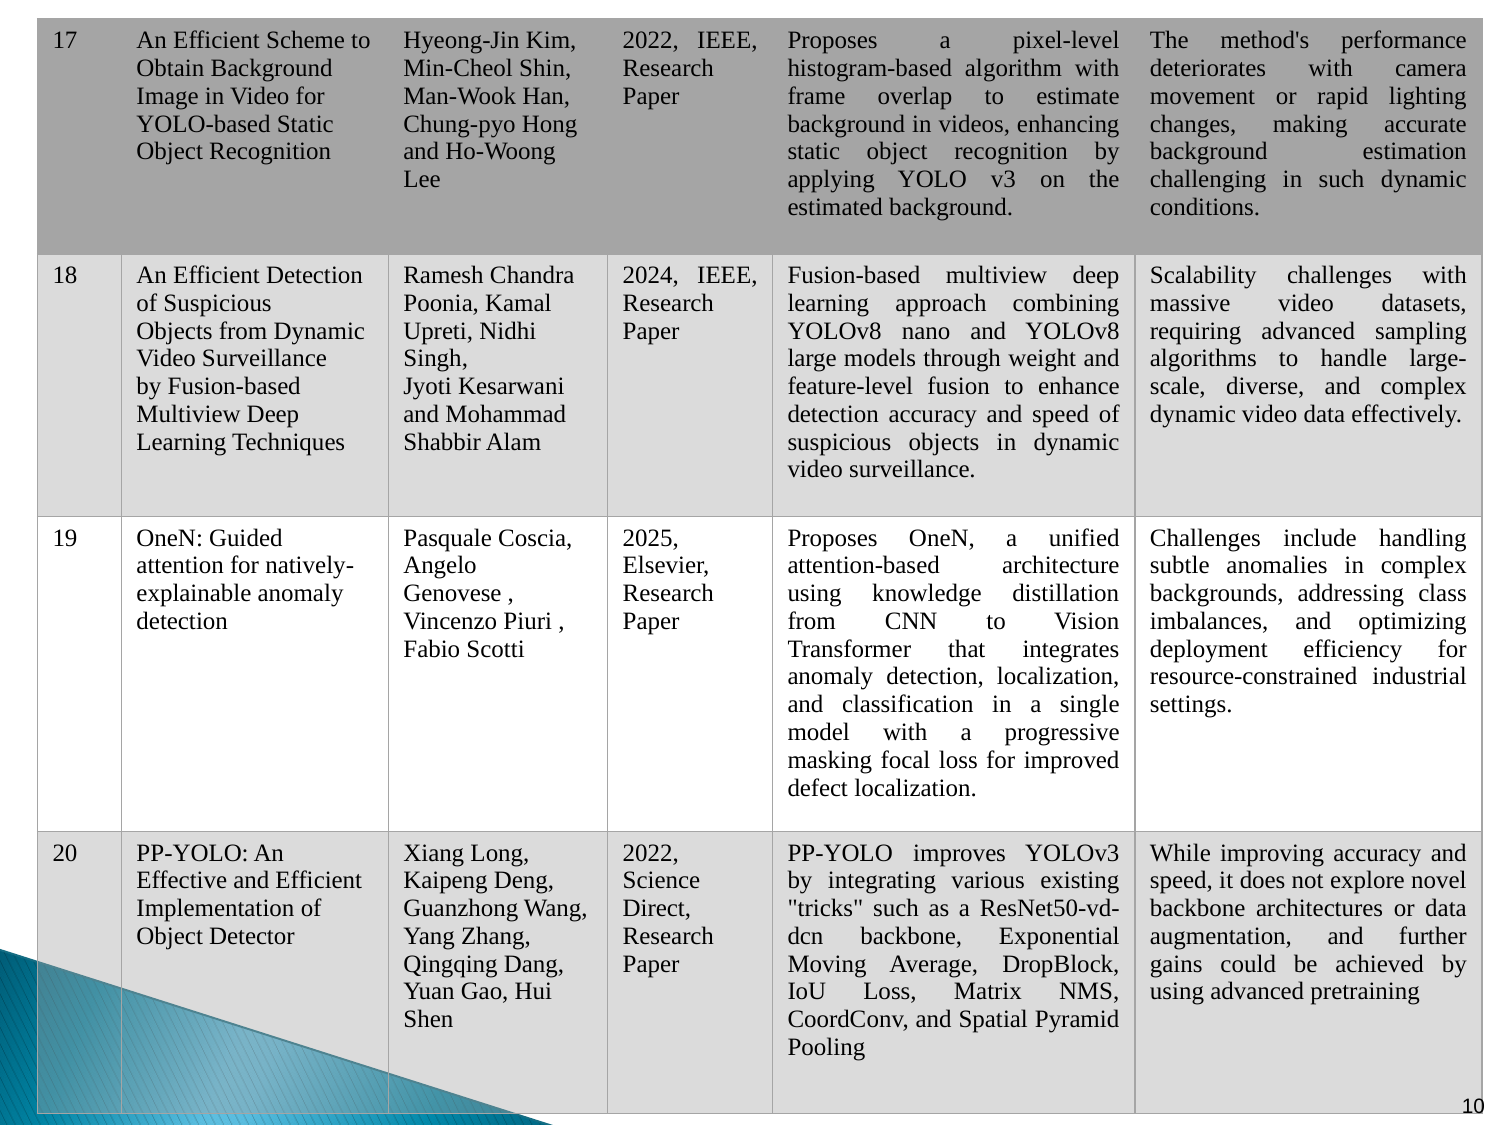

| 17 | An Efficient Scheme to Obtain Background Image in Video for YOLO-based Static Object Recognition | Hyeong-Jin Kim, Min-Cheol Shin, Man-Wook Han, Chung-pyo Hong and Ho-Woong Lee | 2022, IEEE, Research Paper | Proposes a pixel-level histogram-based algorithm with frame overlap to estimate background in videos, enhancing static object recognition by applying YOLO v3 on the estimated background. | The method's performance deteriorates with camera movement or rapid lighting changes, making accurate background estimation challenging in such dynamic conditions. |
| --- | --- | --- | --- | --- | --- |
| 18 | An Efficient Detection of Suspicious Objects from Dynamic Video Surveillance by Fusion-based Multiview Deep Learning Techniques | Ramesh Chandra Poonia, Kamal Upreti, Nidhi Singh, Jyoti Kesarwani and Mohammad Shabbir Alam | 2024, IEEE, Research Paper | Fusion-based multiview deep learning approach combining YOLOv8 nano and YOLOv8 large models through weight and feature-level fusion to enhance detection accuracy and speed of suspicious objects in dynamic video surveillance. | Scalability challenges with massive video datasets, requiring advanced sampling algorithms to handle large-scale, diverse, and complex dynamic video data effectively. |
| 19 | OneN: Guided attention for natively-explainable anomaly detection | Pasquale Coscia, Angelo Genovese , Vincenzo Piuri , Fabio Scotti | 2025, Elsevier, Research Paper | Proposes OneN, a unified attention-based architecture using knowledge distillation from CNN to Vision Transformer that integrates anomaly detection, localization, and classification in a single model with a progressive masking focal loss for improved defect localization. | Challenges include handling subtle anomalies in complex backgrounds, addressing class imbalances, and optimizing deployment efficiency for resource-constrained industrial settings. |
| 20 | PP-YOLO: An Effective and Efficient Implementation of Object Detector | Xiang Long, Kaipeng Deng, Guanzhong Wang, Yang Zhang, Qingqing Dang, Yuan Gao, Hui Shen | 2022, Science Direct, Research Paper | PP-YOLO improves YOLOv3 by integrating various existing "tricks" such as a ResNet50-vd-dcn backbone, Exponential Moving Average, DropBlock, IoU Loss, Matrix NMS, CoordConv, and Spatial Pyramid Pooling | While improving accuracy and speed, it does not explore novel backbone architectures or data augmentation, and further gains could be achieved by using advanced pretraining |
10